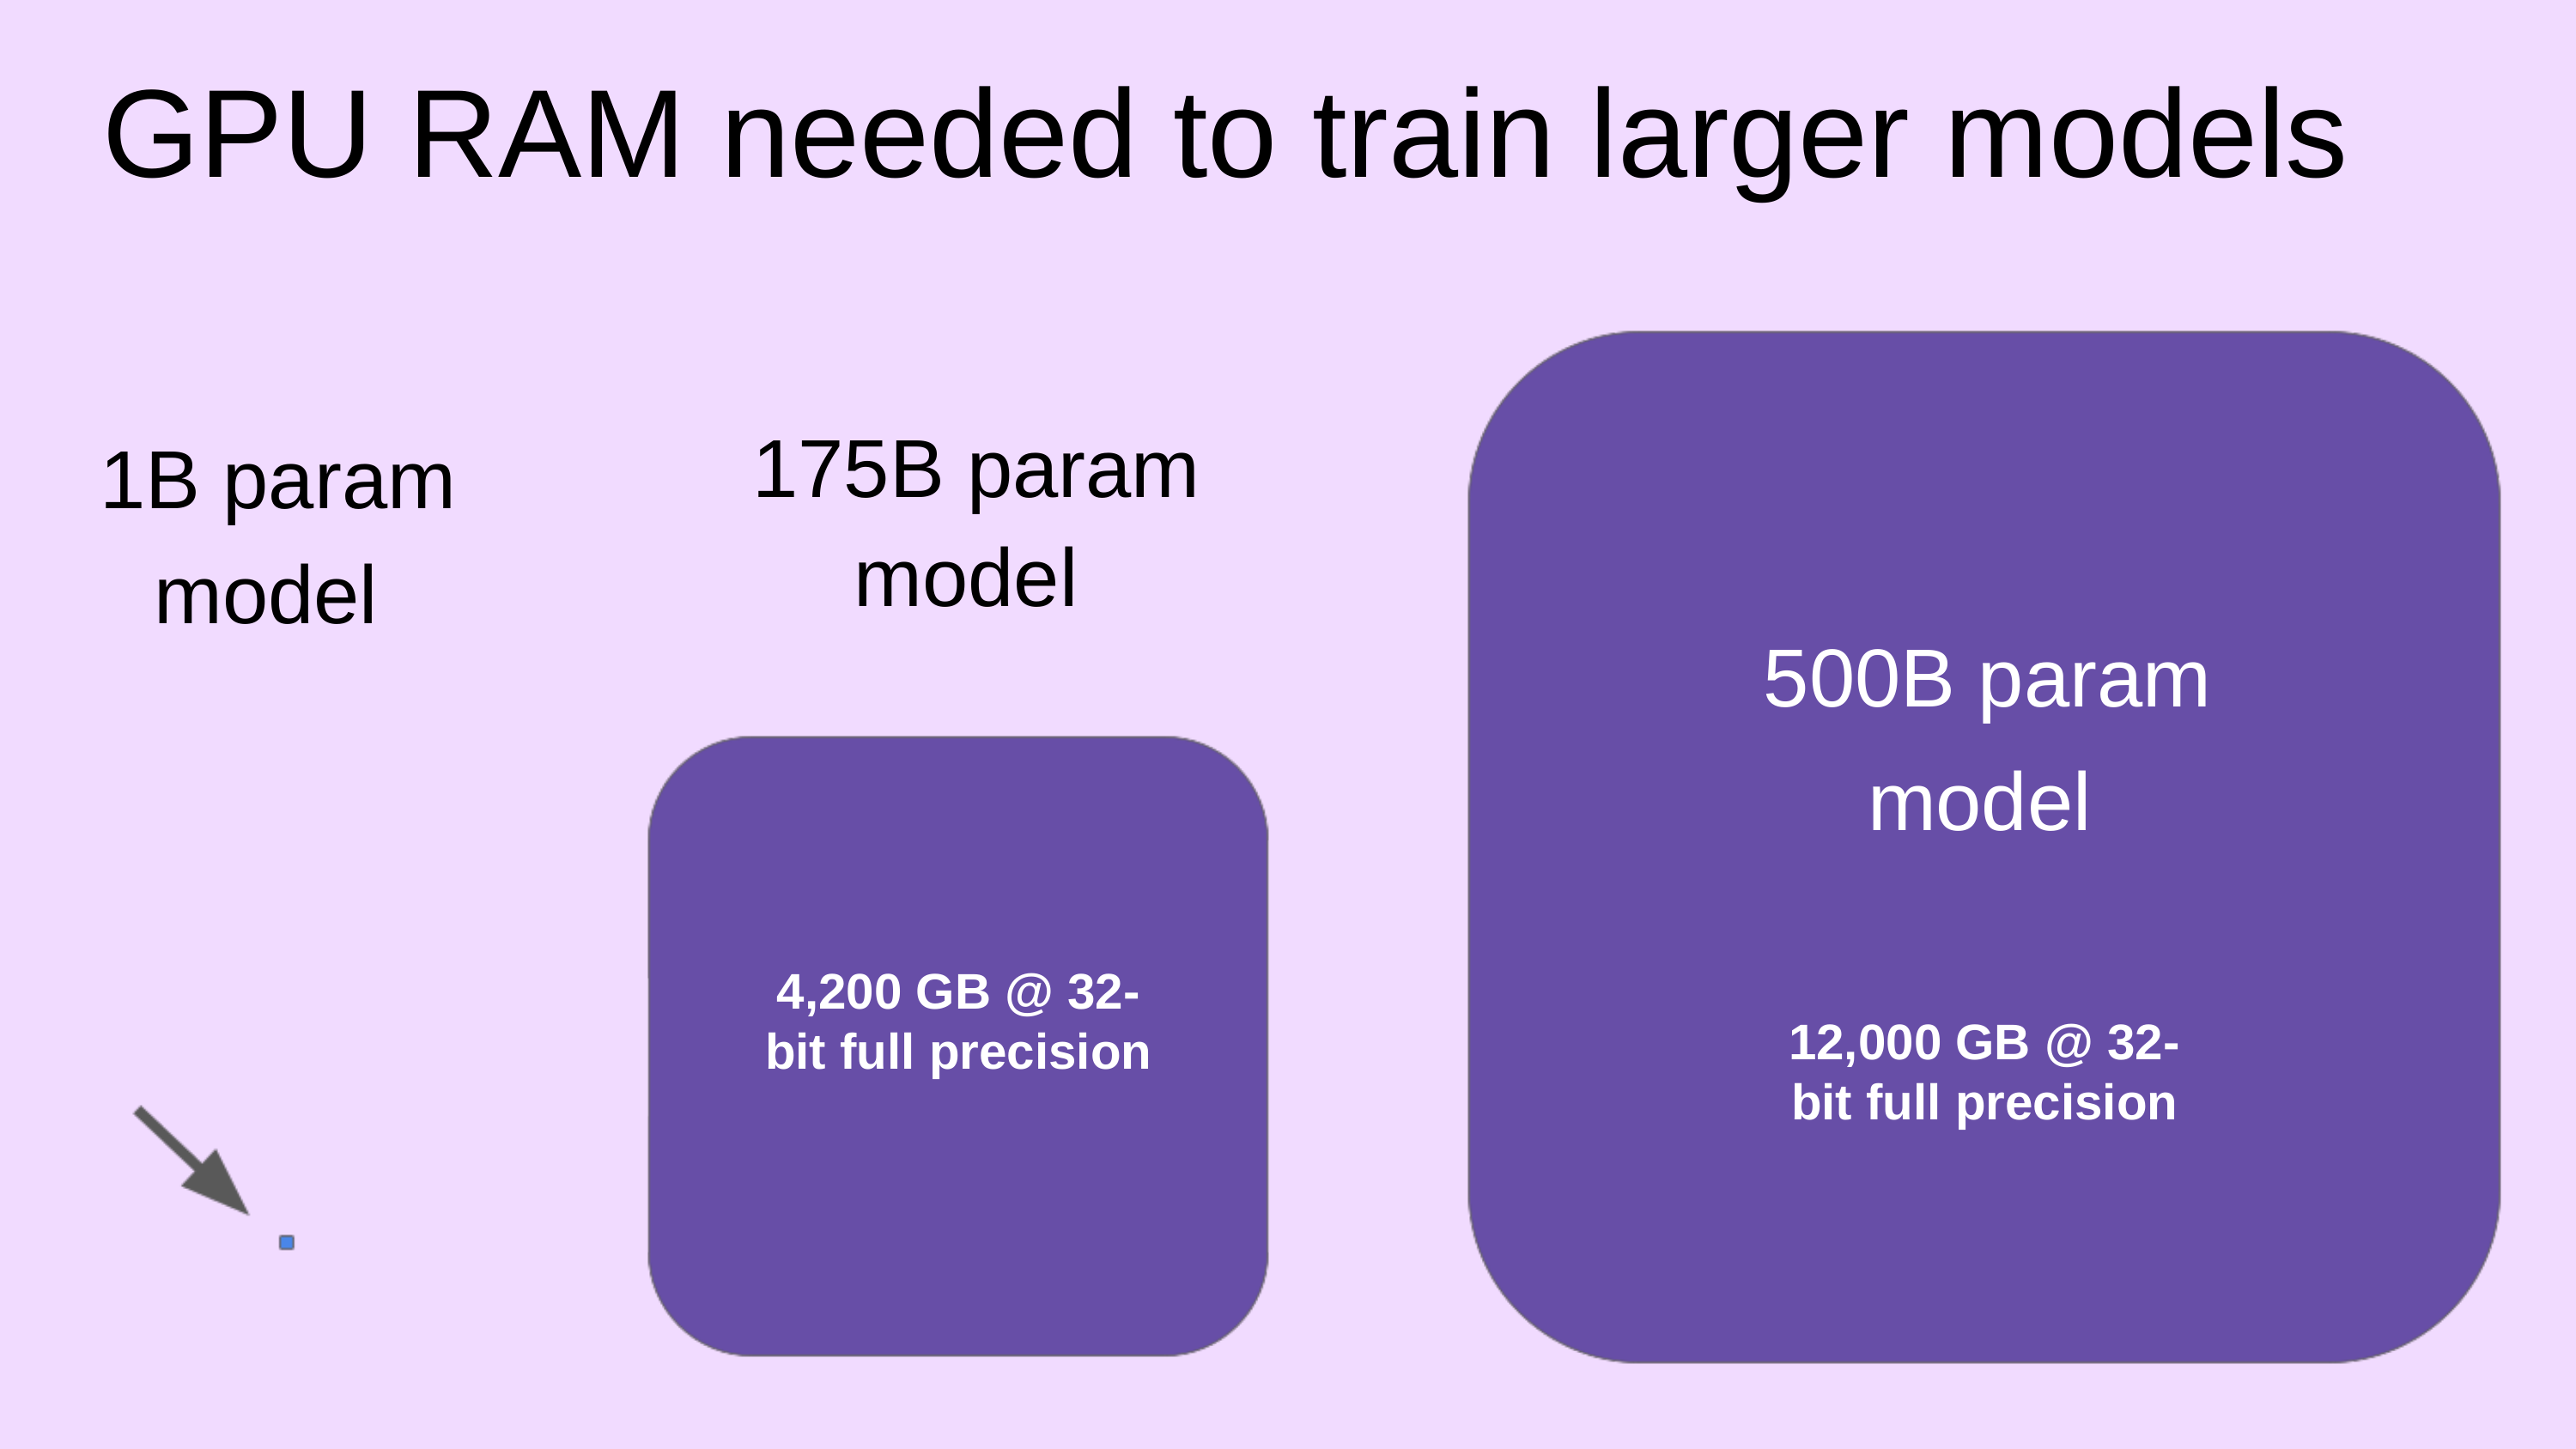

GPU RAM needed to train larger models

175B param
1B param
model
model
500B param

model
4,200 GB @ 32-bit full precision
12,000 GB @ 32-bit full precision